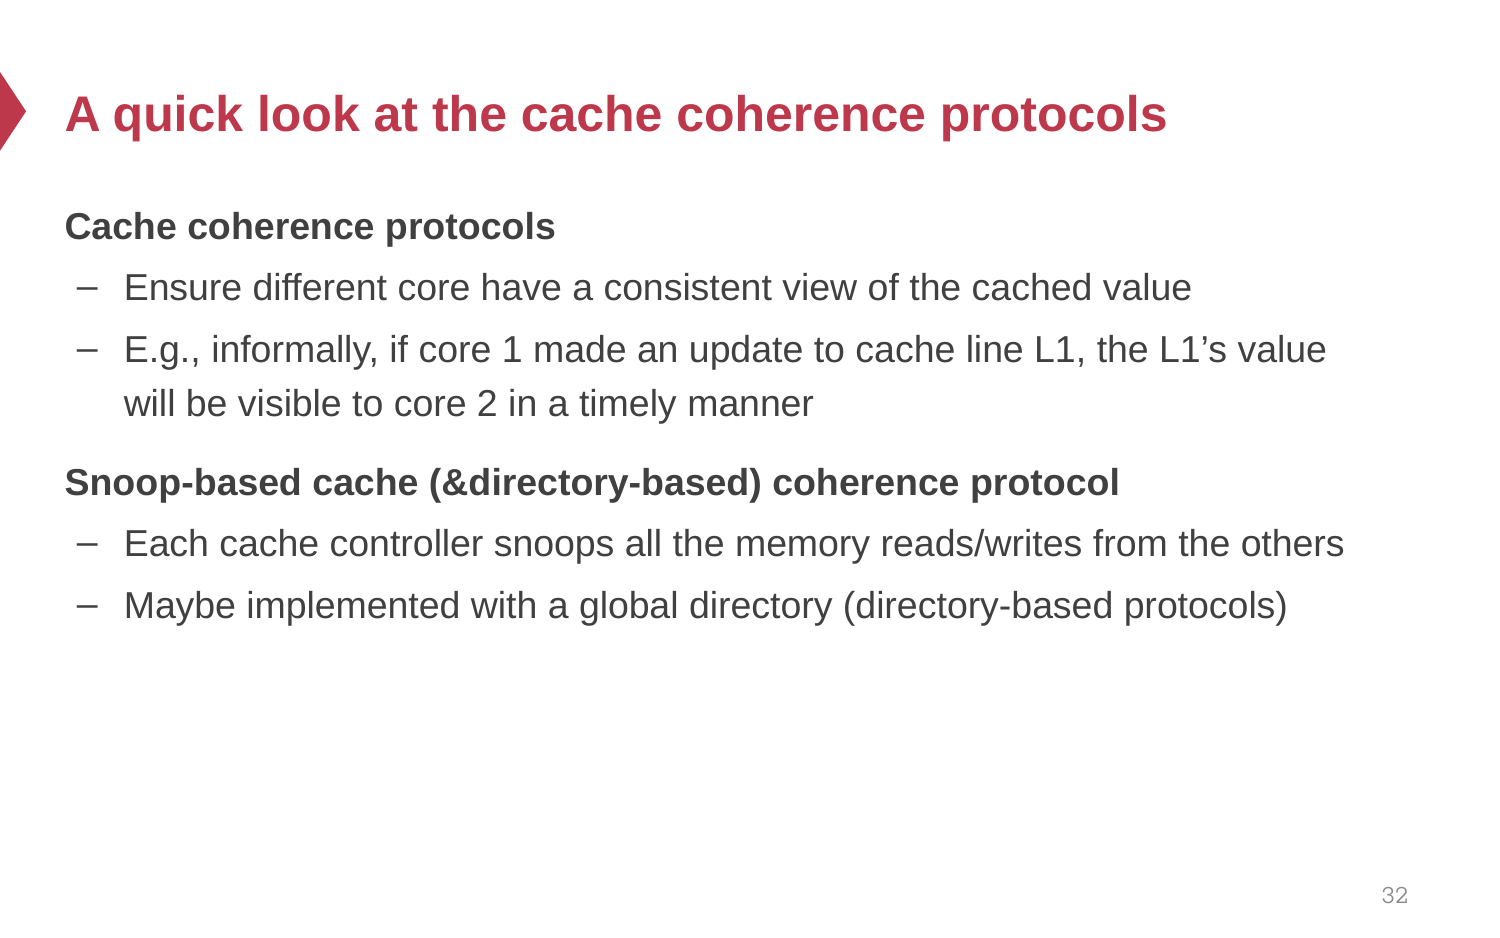

# A quick look at the cache coherence protocols
Cache coherence protocols
Ensure different core have a consistent view of the cached value
E.g., informally, if core 1 made an update to cache line L1, the L1’s value will be visible to core 2 in a timely manner
Snoop-based cache (&directory-based) coherence protocol
Each cache controller snoops all the memory reads/writes from the others
Maybe implemented with a global directory (directory-based protocols)
32